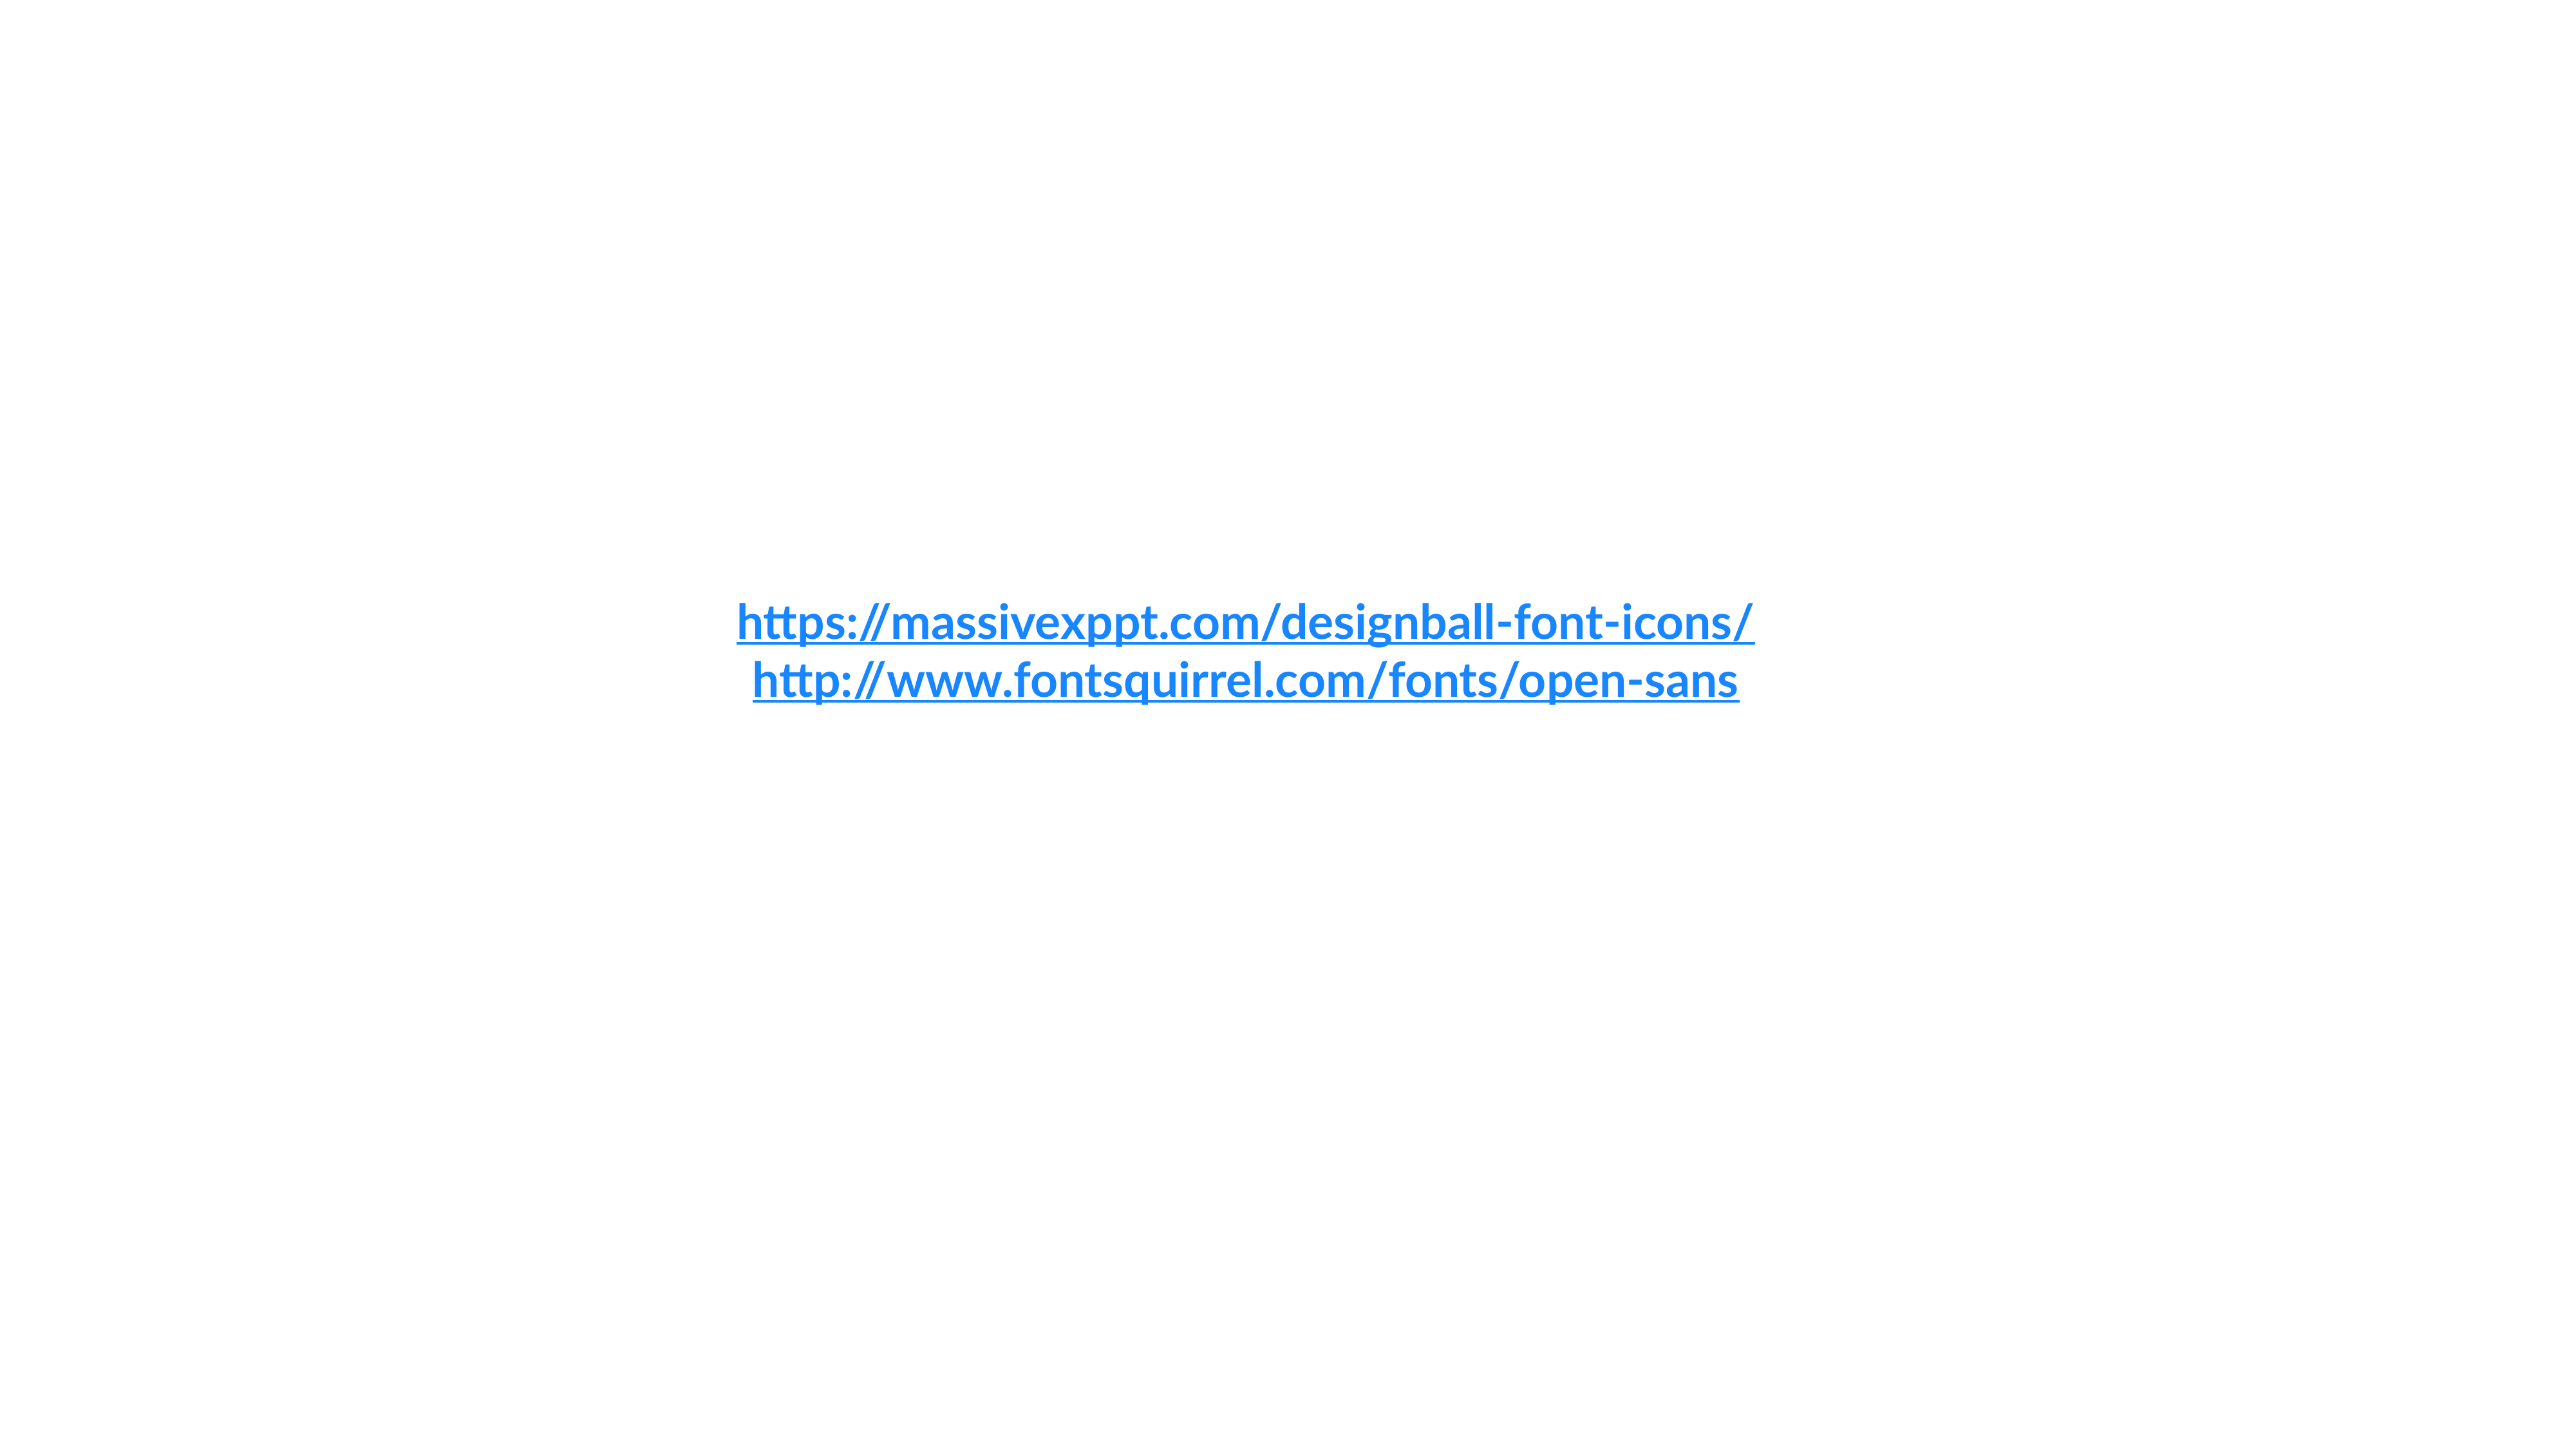

Before you do anything!
Install the Open Sans family of fonts and DesignBall-Font-Icons which is free and can be downloaded here:

https://massivexppt.com/designball-font-icons/
http://www.fontsquirrel.com/fonts/open-sans

We make a lot of use of the Open Sans fonts and DesignBall-Font-Icons but you need them all.

To install:
Download the fonts, unzip, and copy them to your font folder. Then quit PowerPoint and reboot your computer. Then check it on the next page.